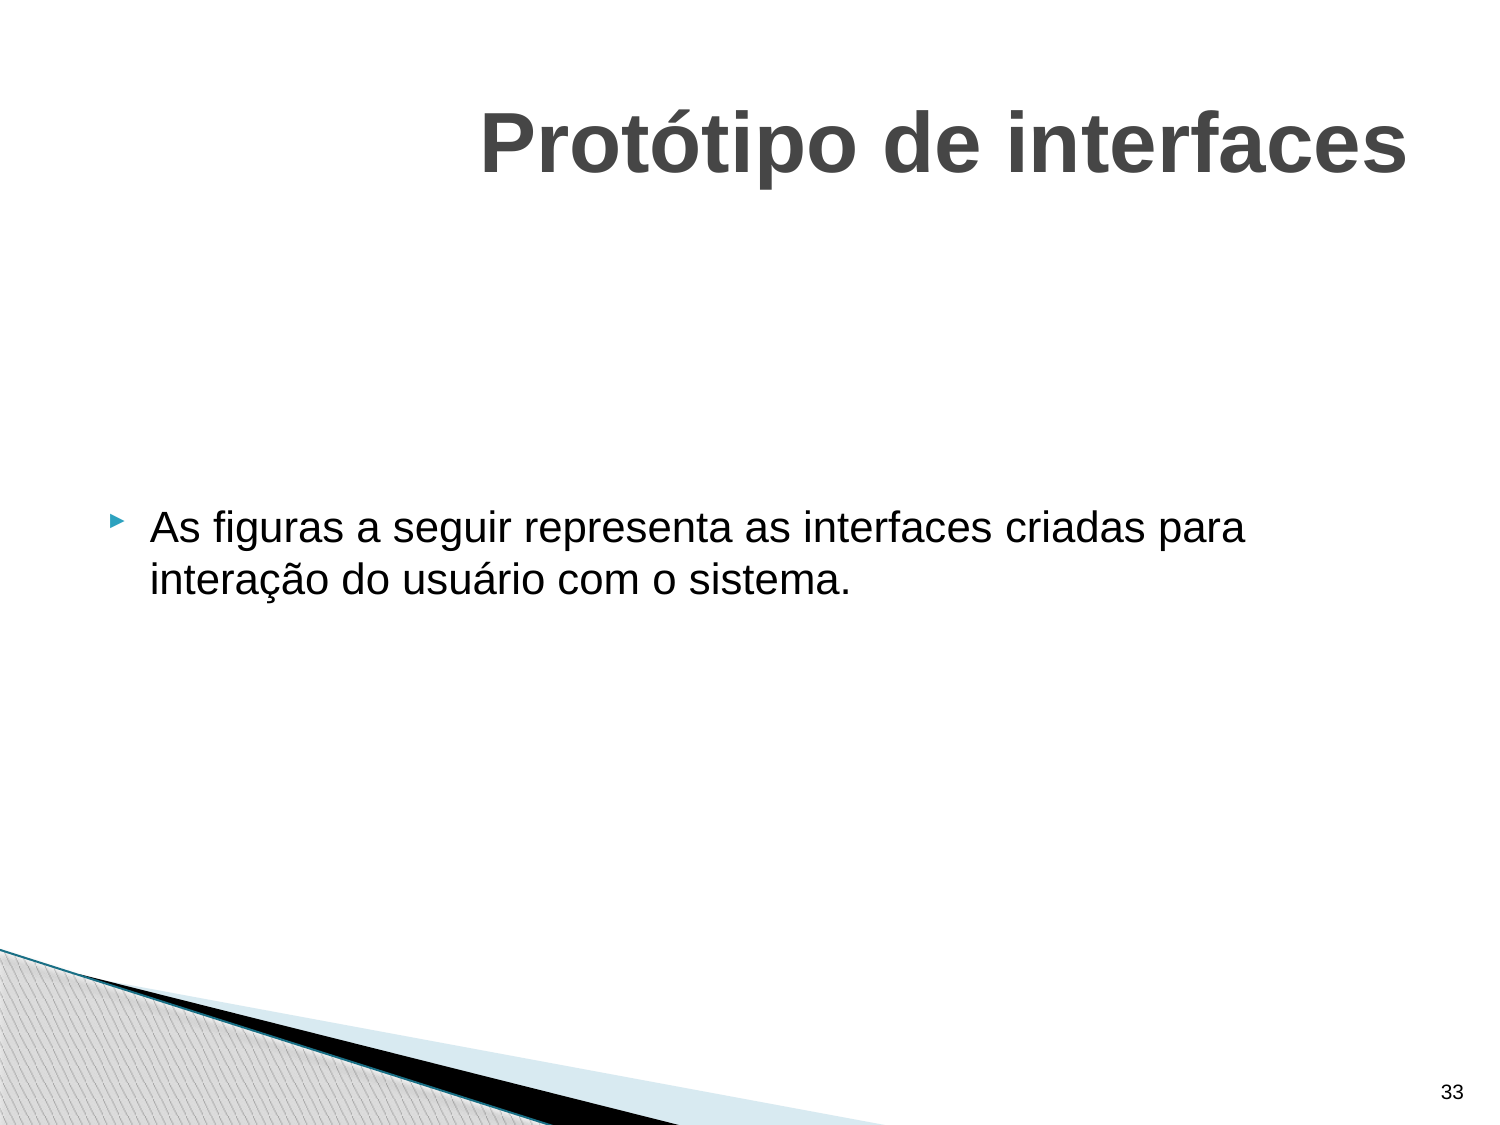

# Protótipo de interfaces
As figuras a seguir representa as interfaces criadas para interação do usuário com o sistema.
33